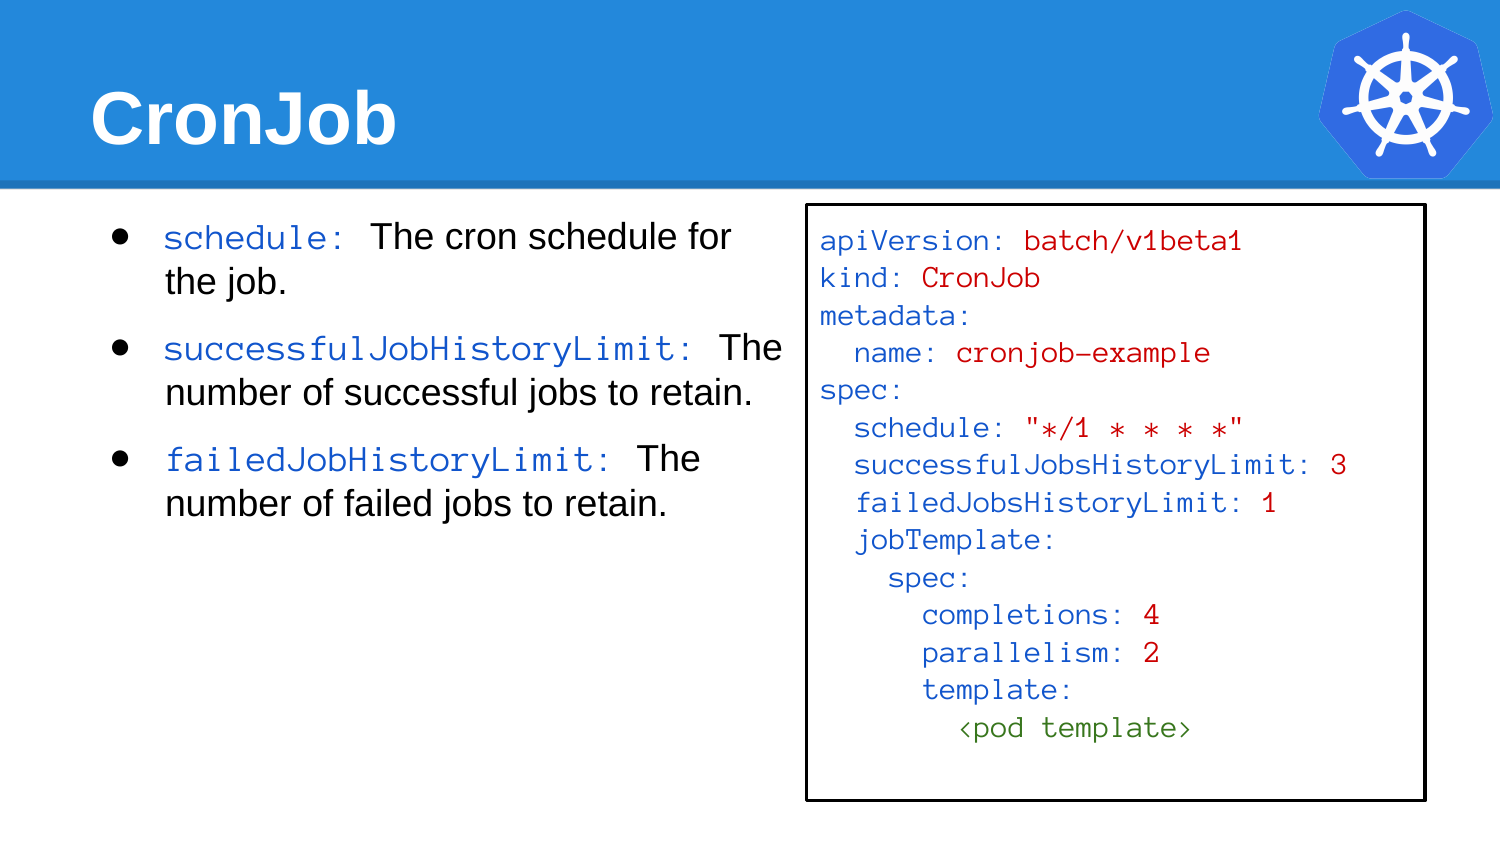

# CronJob
schedule: The cron schedule for the job.
successfulJobHistoryLimit: The number of successful jobs to retain.
failedJobHistoryLimit: The number of failed jobs to retain.
apiVersion: batch/v1beta1
kind: CronJob
metadata:
  name: cronjob-example
spec:
  schedule: "*/1 * * * *"
  successfulJobsHistoryLimit: 3
  failedJobsHistoryLimit: 1
  jobTemplate:
    spec:
      completions: 4
      parallelism: 2
      template:
        <pod template>